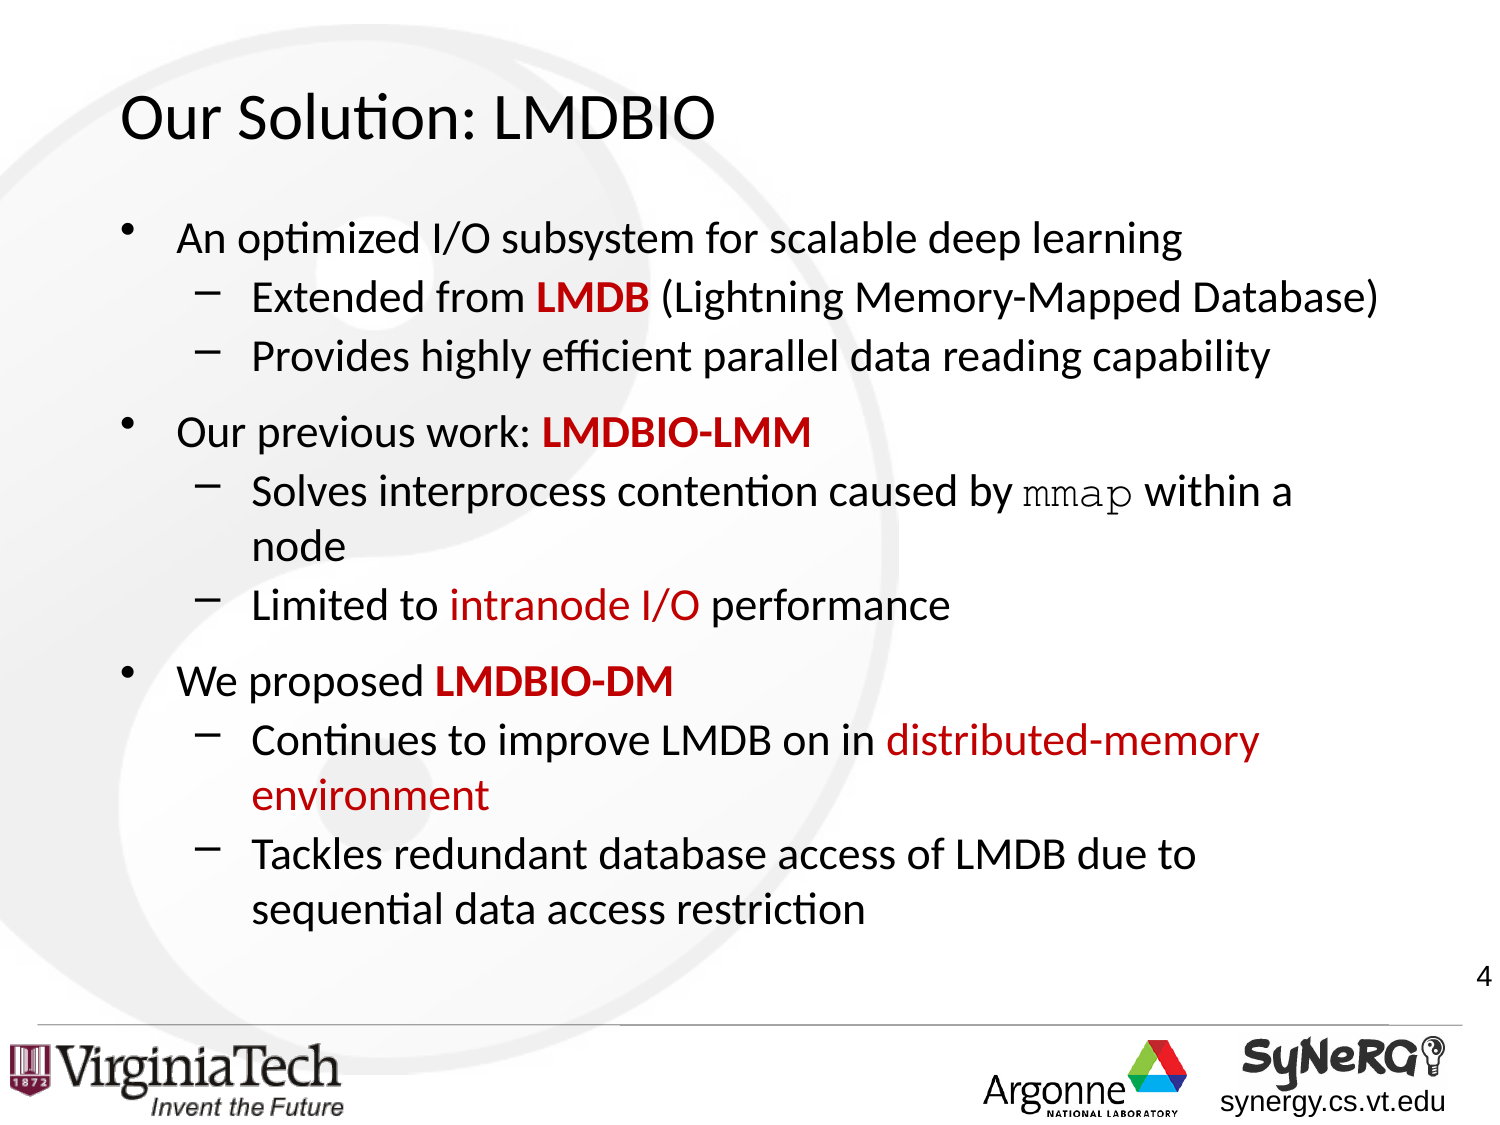

# Our Solution: LMDBIO
An optimized I/O subsystem for scalable deep learning
Extended from LMDB (Lightning Memory-Mapped Database)
Provides highly efficient parallel data reading capability
Our previous work: LMDBIO-LMM
Solves interprocess contention caused by mmap within a node
Limited to intranode I/O performance
We proposed LMDBIO-DM
Continues to improve LMDB on in distributed-memory environment
Tackles redundant database access of LMDB due to sequential data access restriction
4